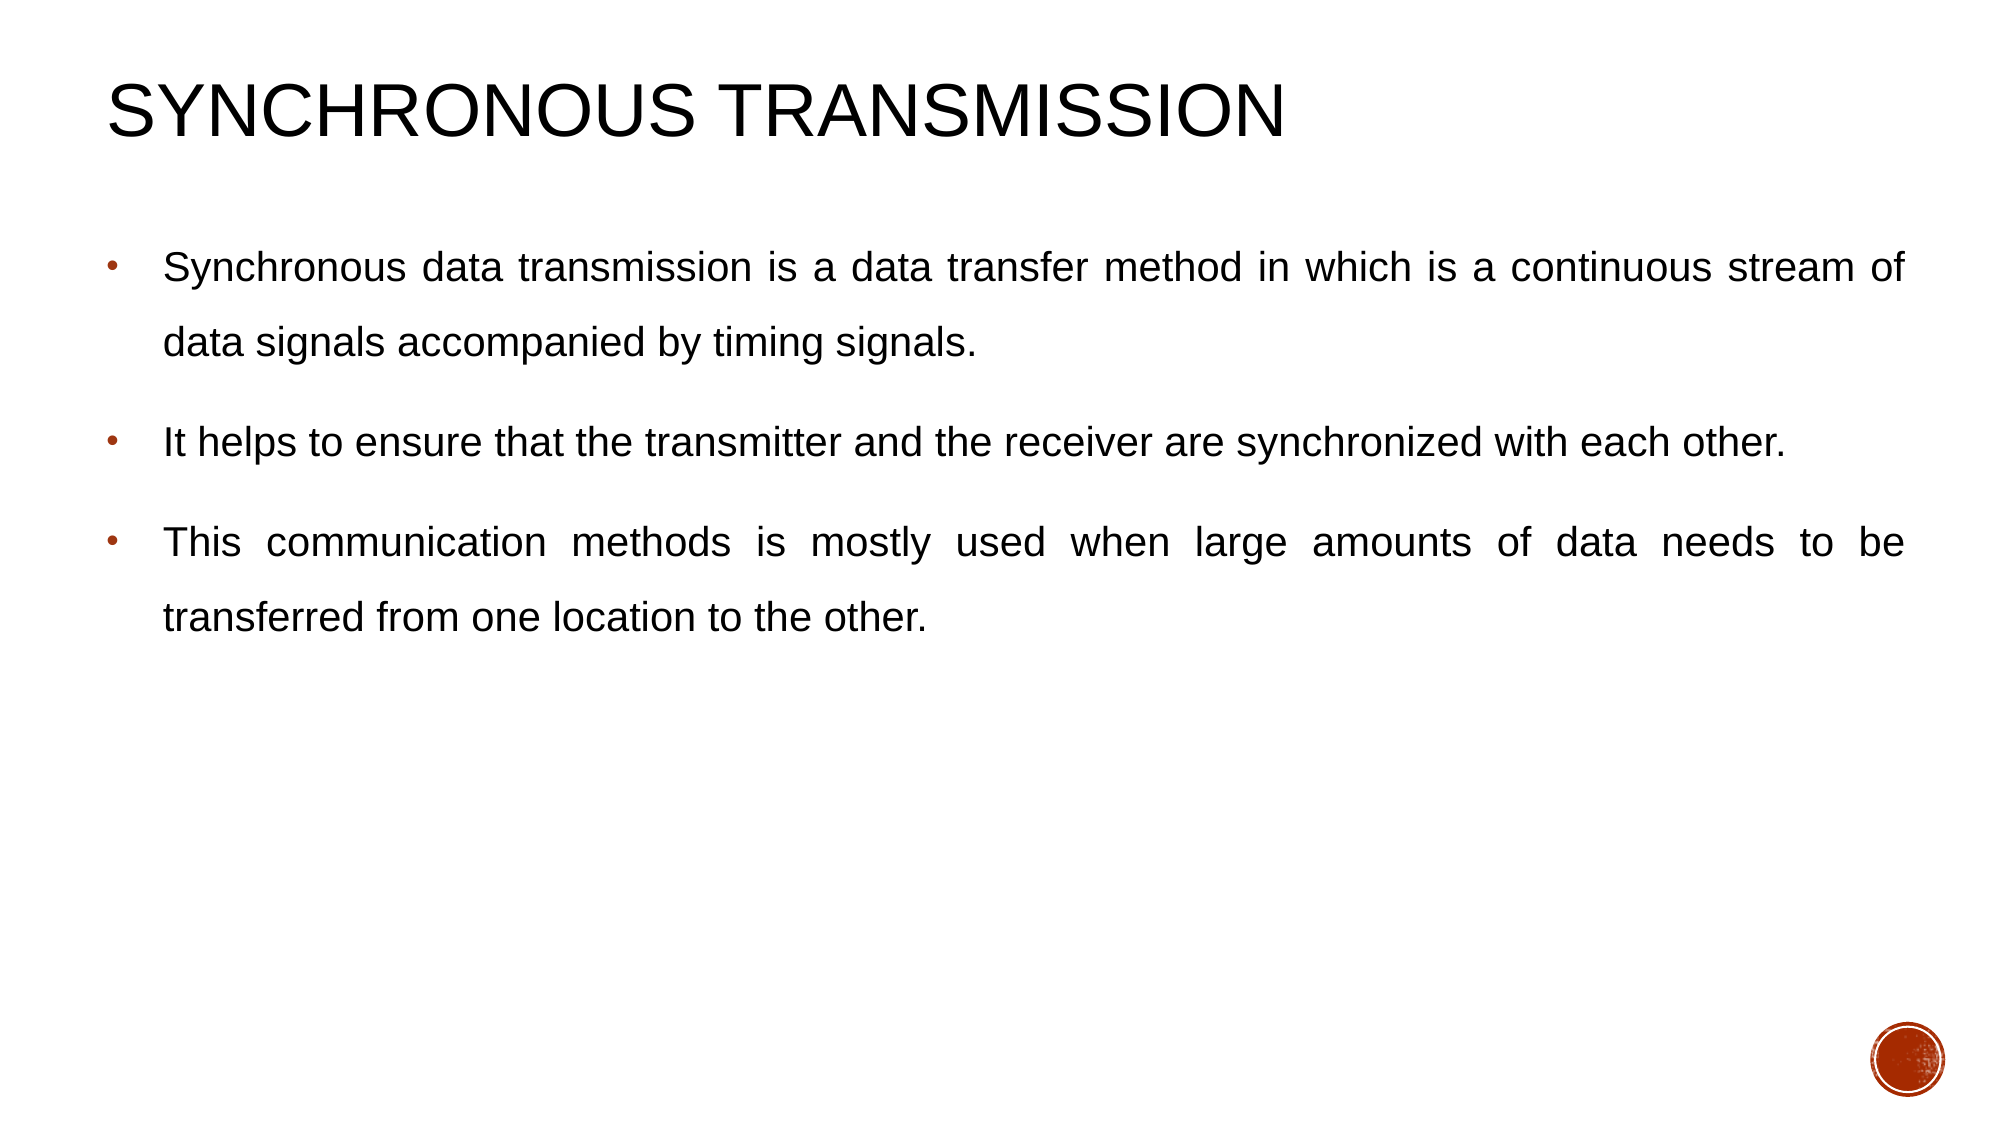

# synchronous Transmission
Synchronous data transmission is a data transfer method in which is a continuous stream of data signals accompanied by timing signals.
It helps to ensure that the transmitter and the receiver are synchronized with each other.
This communication methods is mostly used when large amounts of data needs to be transferred from one location to the other.